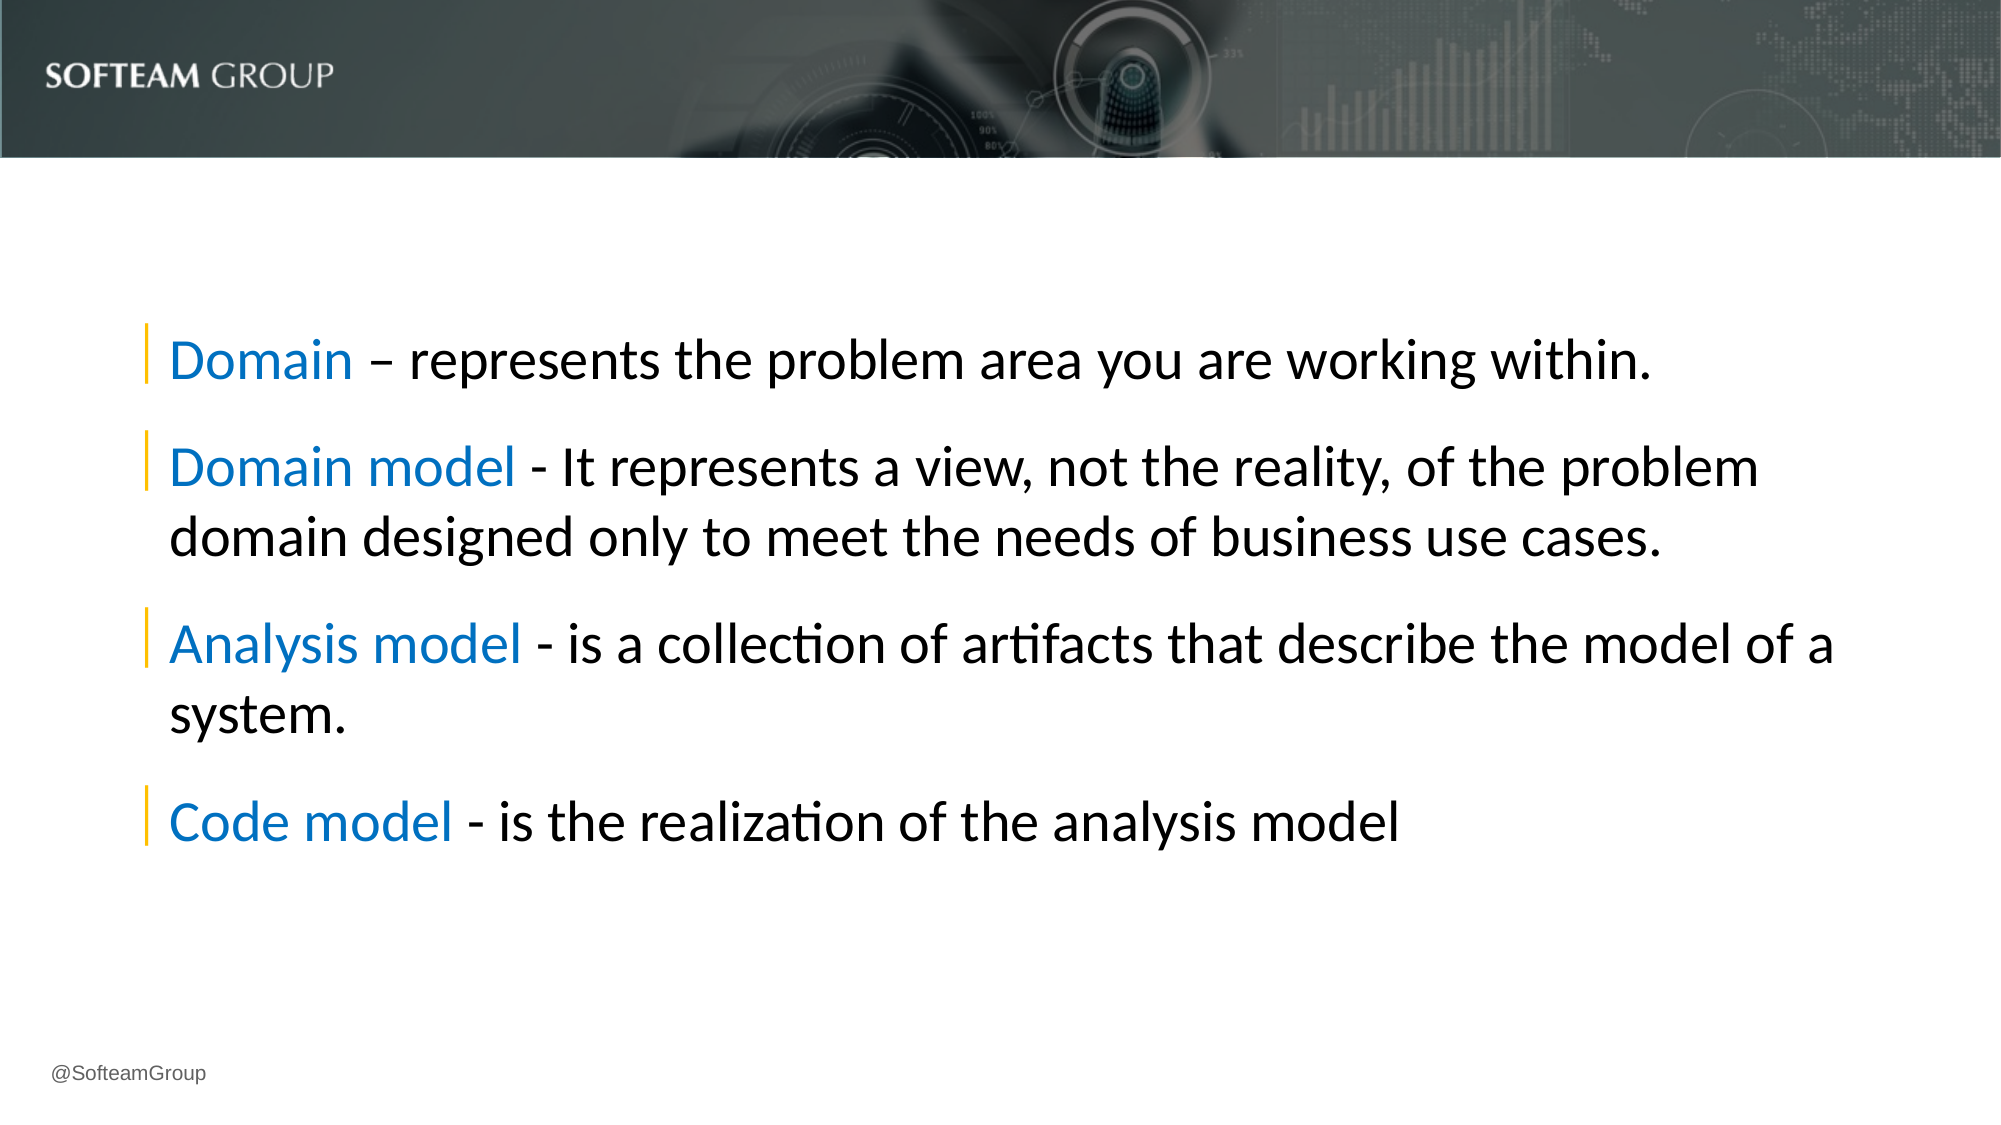

Domain – represents the problem area you are working within.
Domain model - It represents a view, not the reality, of the problem domain designed only to meet the needs of business use cases.
Analysis model - is a collection of artifacts that describe the model of a system.
Code model - is the realization of the analysis model